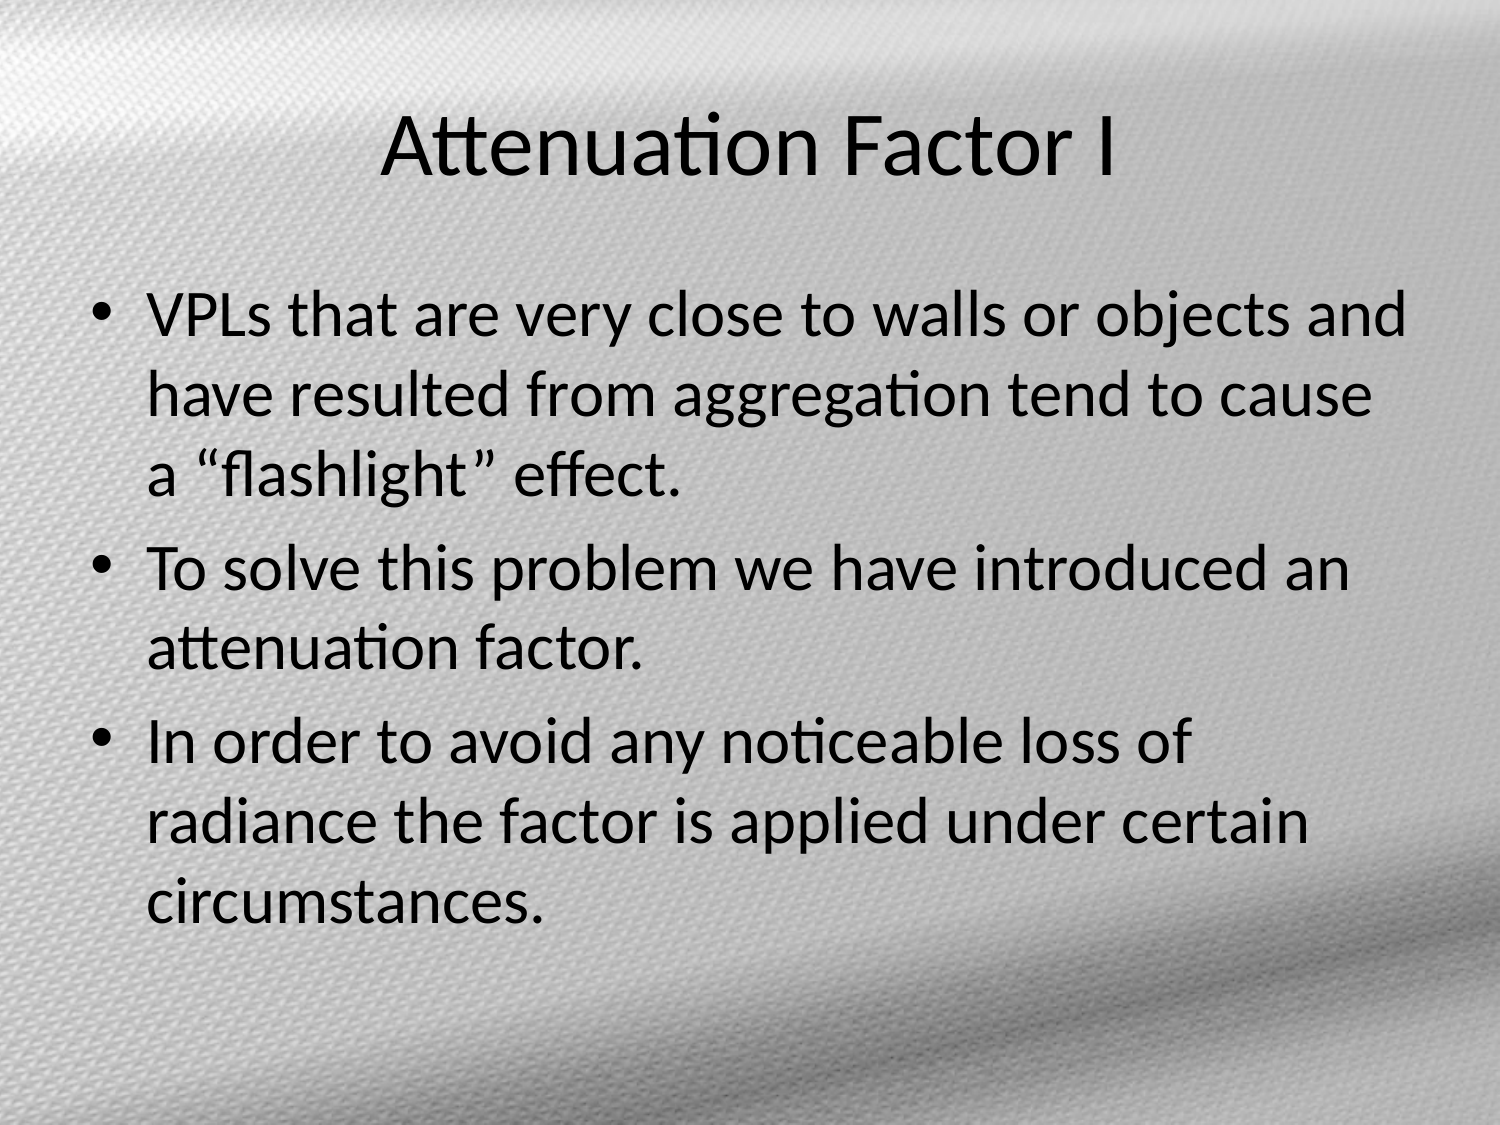

# Attenuation Factor I
VPLs that are very close to walls or objects and have resulted from aggregation tend to cause a “flashlight” effect.
To solve this problem we have introduced an attenuation factor.
In order to avoid any noticeable loss of radiance the factor is applied under certain circumstances.